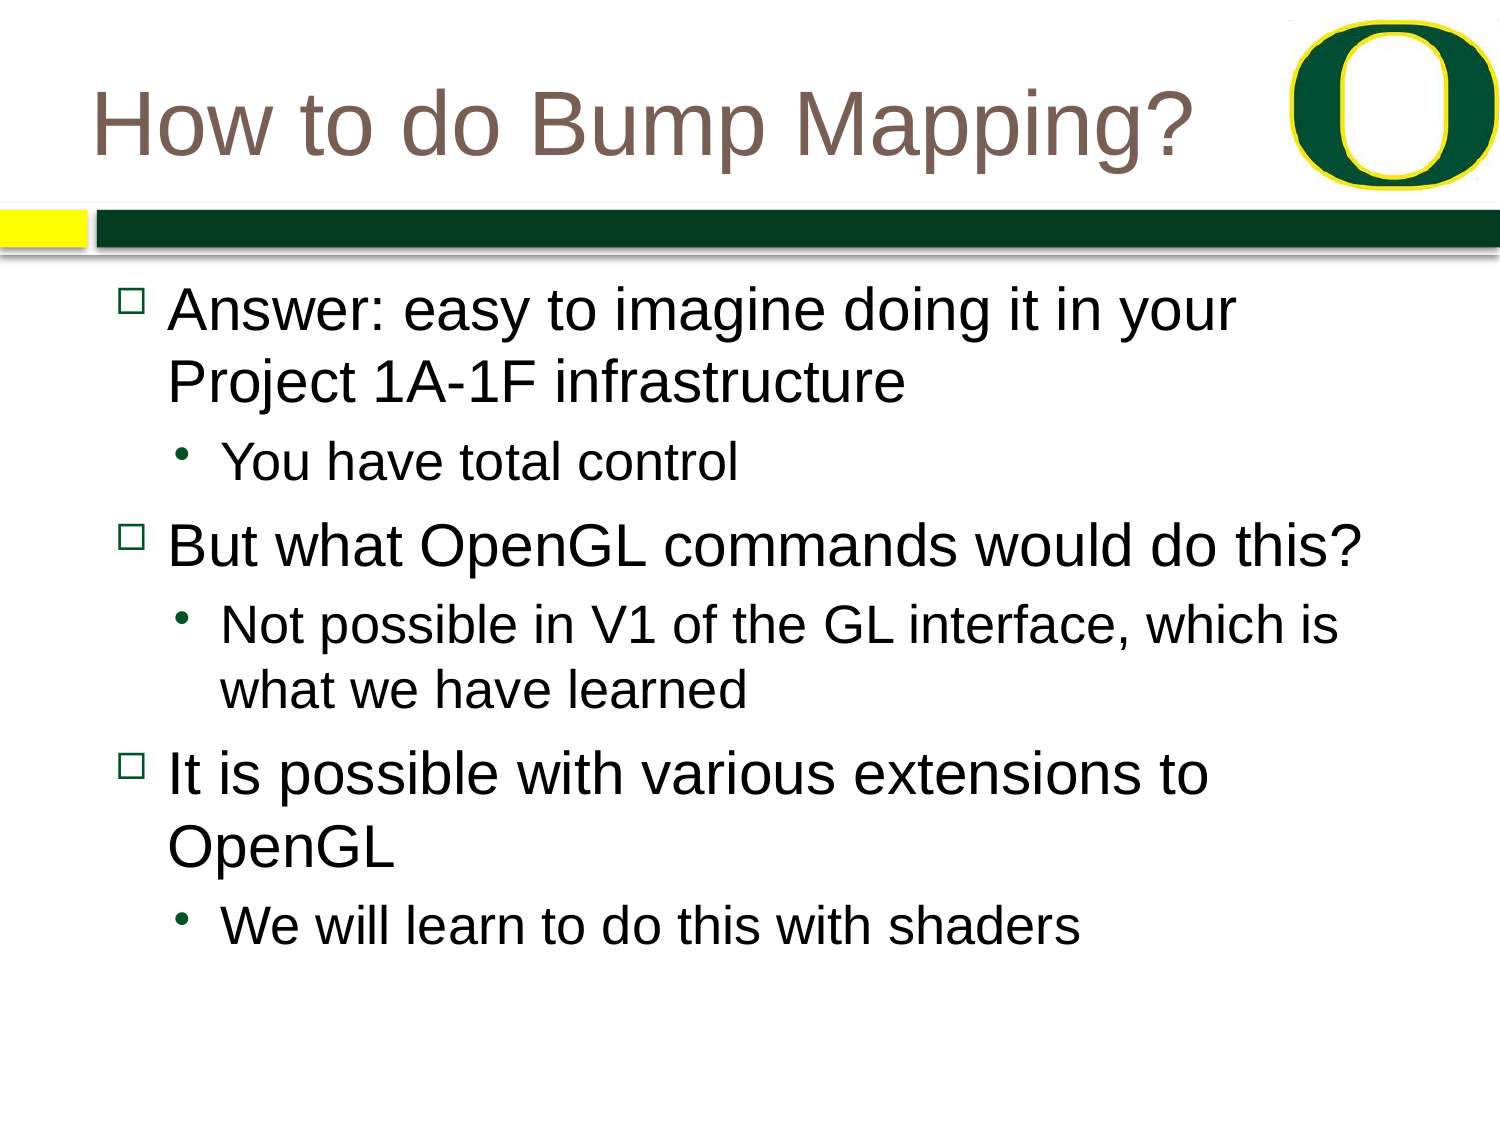

# How to do Bump Mapping?
Answer: easy to imagine doing it in your Project 1A-1F infrastructure
You have total control
But what OpenGL commands would do this?
Not possible in V1 of the GL interface, which is what we have learned
It is possible with various extensions to OpenGL
We will learn to do this with shaders